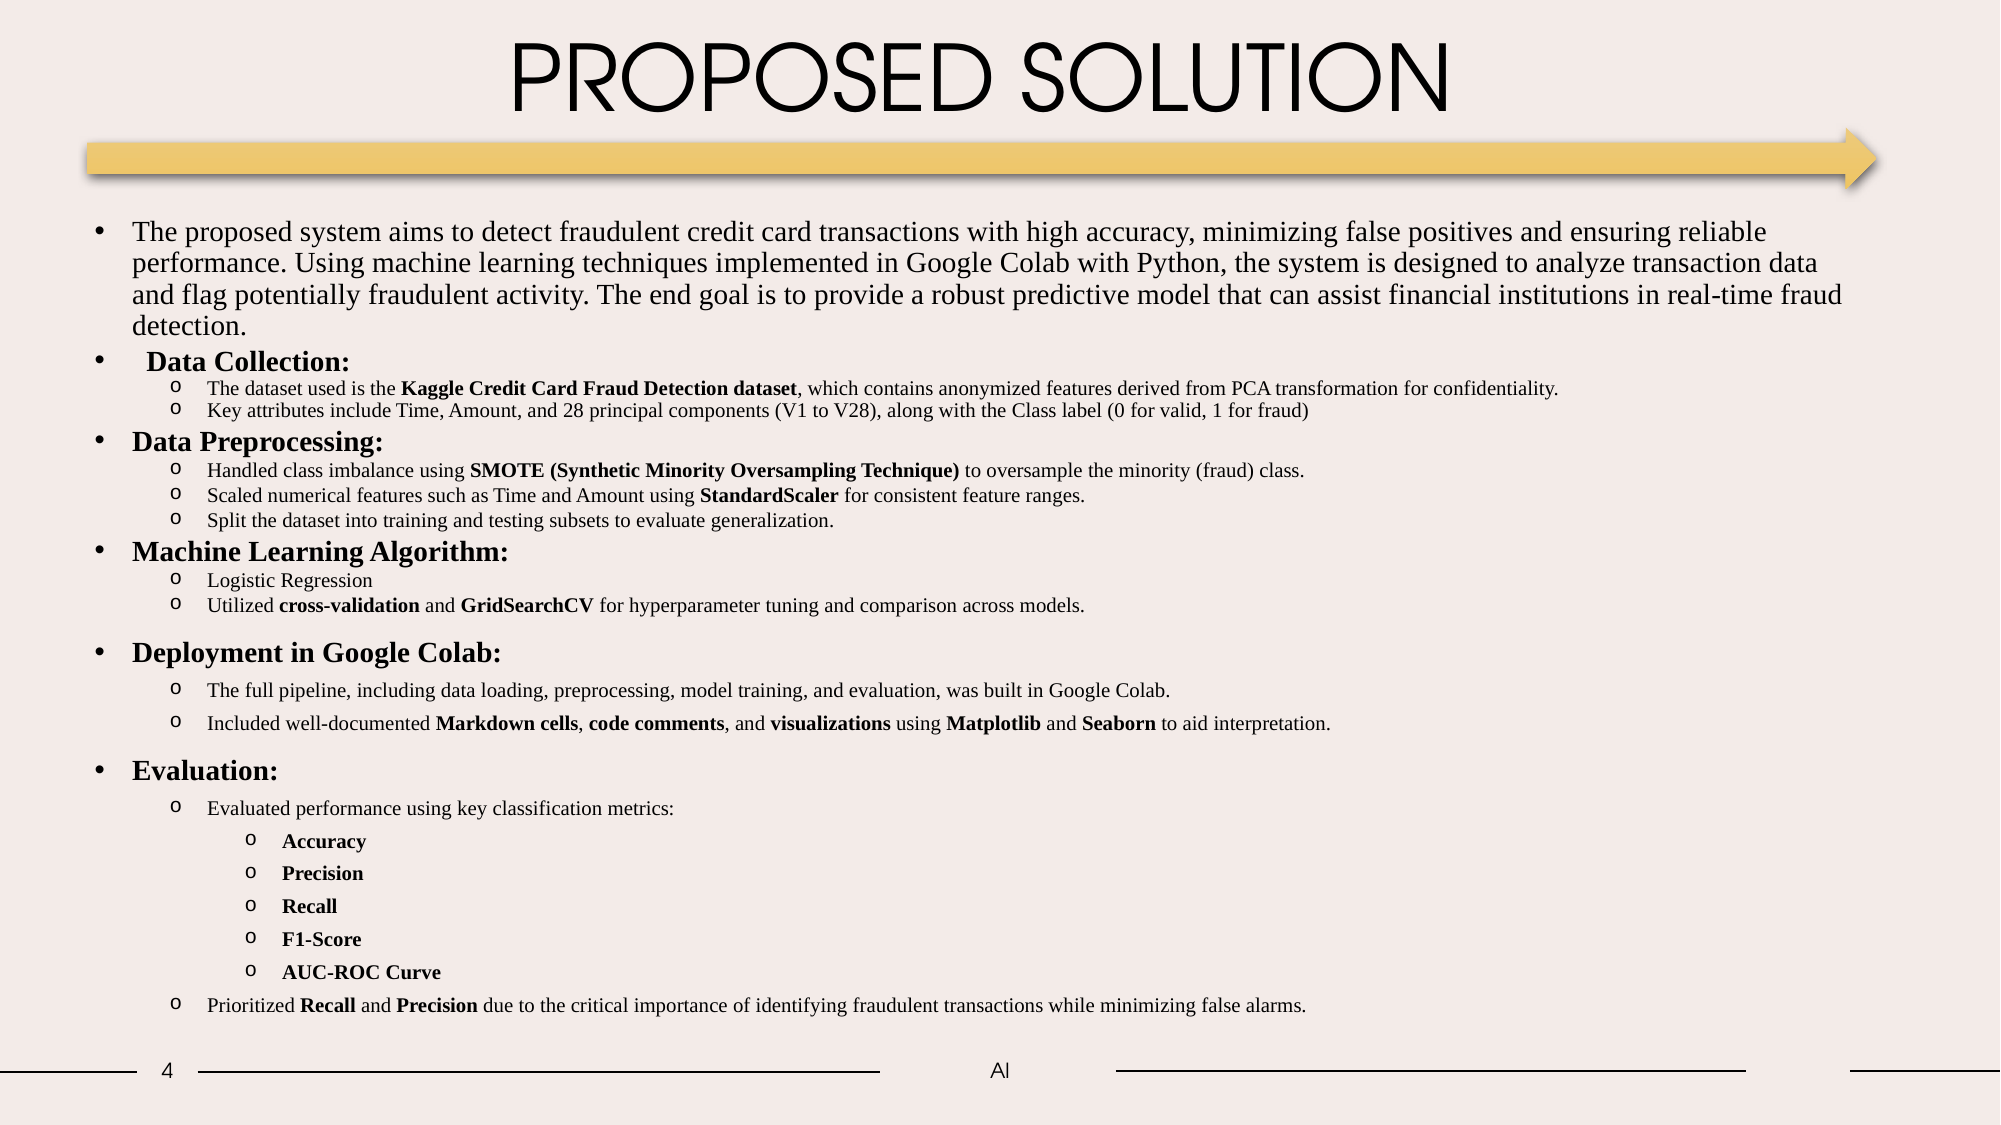

# Proposed Solution

The proposed system aims to detect fraudulent credit card transactions with high accuracy, minimizing false positives and ensuring reliable performance. Using machine learning techniques implemented in Google Colab with Python, the system is designed to analyze transaction data and flag potentially fraudulent activity. The end goal is to provide a robust predictive model that can assist financial institutions in real-time fraud detection.
  Data Collection:
The dataset used is the Kaggle Credit Card Fraud Detection dataset, which contains anonymized features derived from PCA transformation for confidentiality.
Key attributes include Time, Amount, and 28 principal components (V1 to V28), along with the Class label (0 for valid, 1 for fraud)
Data Preprocessing:
Handled class imbalance using SMOTE (Synthetic Minority Oversampling Technique) to oversample the minority (fraud) class.
Scaled numerical features such as Time and Amount using StandardScaler for consistent feature ranges.
Split the dataset into training and testing subsets to evaluate generalization.
Machine Learning Algorithm:
Logistic Regression
Utilized cross-validation and GridSearchCV for hyperparameter tuning and comparison across models.
Deployment in Google Colab:
The full pipeline, including data loading, preprocessing, model training, and evaluation, was built in Google Colab.
Included well-documented Markdown cells, code comments, and visualizations using Matplotlib and Seaborn to aid interpretation.
Evaluation:
Evaluated performance using key classification metrics:
Accuracy
Precision
Recall
F1-Score
AUC-ROC Curve
Prioritized Recall and Precision due to the critical importance of identifying fraudulent transactions while minimizing false alarms.

4
AI